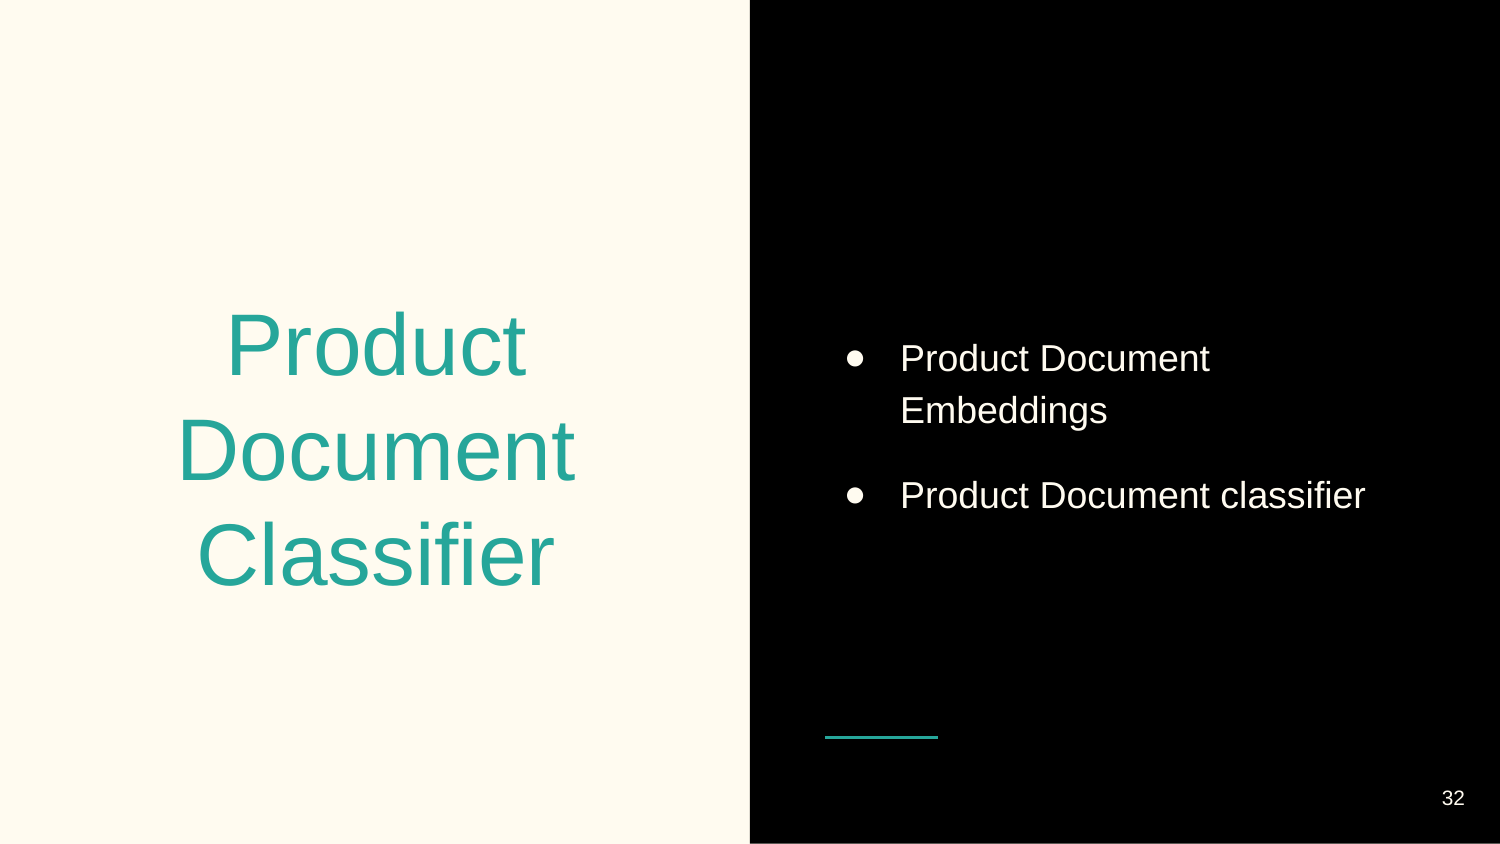

Product Document Embeddings
Product Document classifier
# Product Document Classifier
32